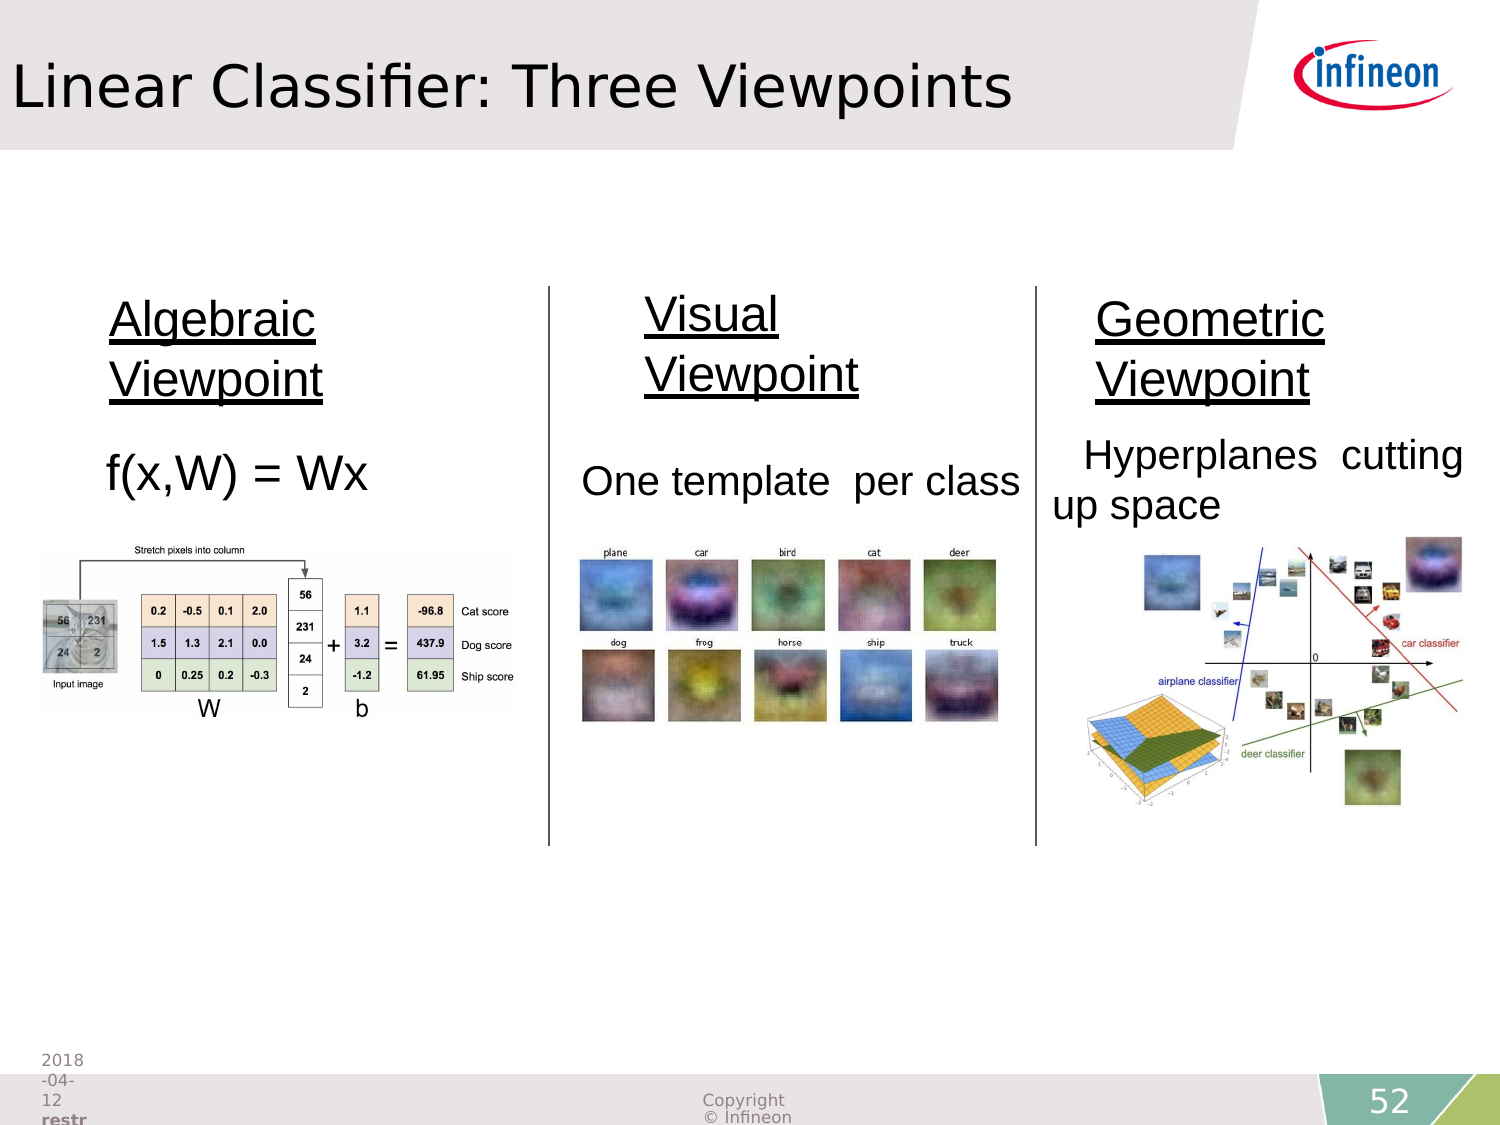

Linear Classifier: Three Viewpoints
Visual Viewpoint
Algebraic Viewpoint
Geometric Viewpoint

Hyperplanes  cutting up space
f(x,W) = Wx
One template  per class

2018-04-12   restricted
Copyright © Infineon Technologies AG 2018. All rights reserved.
52